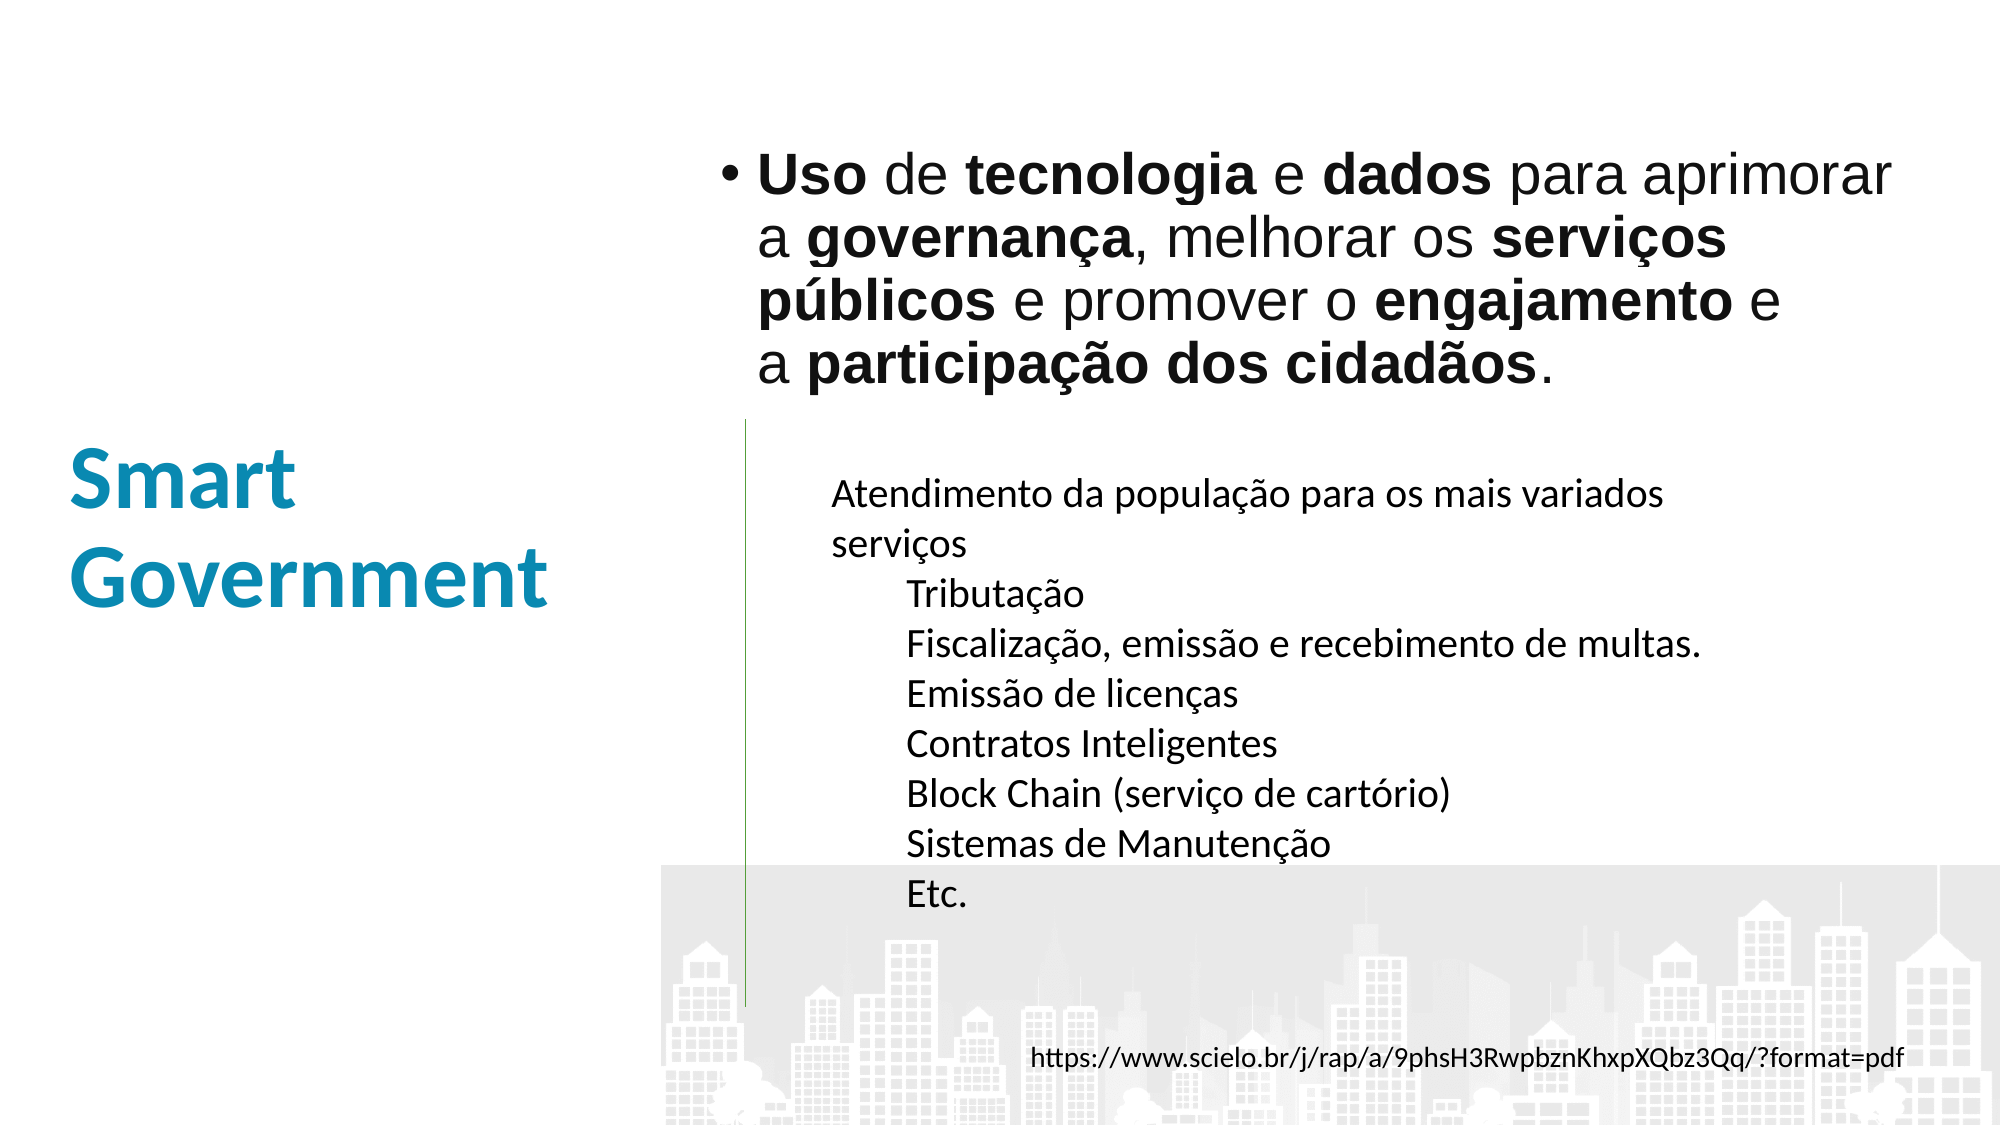

Uso de tecnologia e dados para aprimorar a governança, melhorar os serviços públicos e promover o engajamento e a participação dos cidadãos.

# Smart Government
Atendimento da população para os mais variados serviços
Tributação
Fiscalização, emissão e recebimento de multas.
Emissão de licenças
Contratos Inteligentes
Block Chain (serviço de cartório)
Sistemas de Manutenção
Etc.
https://www.scielo.br/j/rap/a/9phsH3RwpbznKhxpXQbz3Qq/?format=pdf